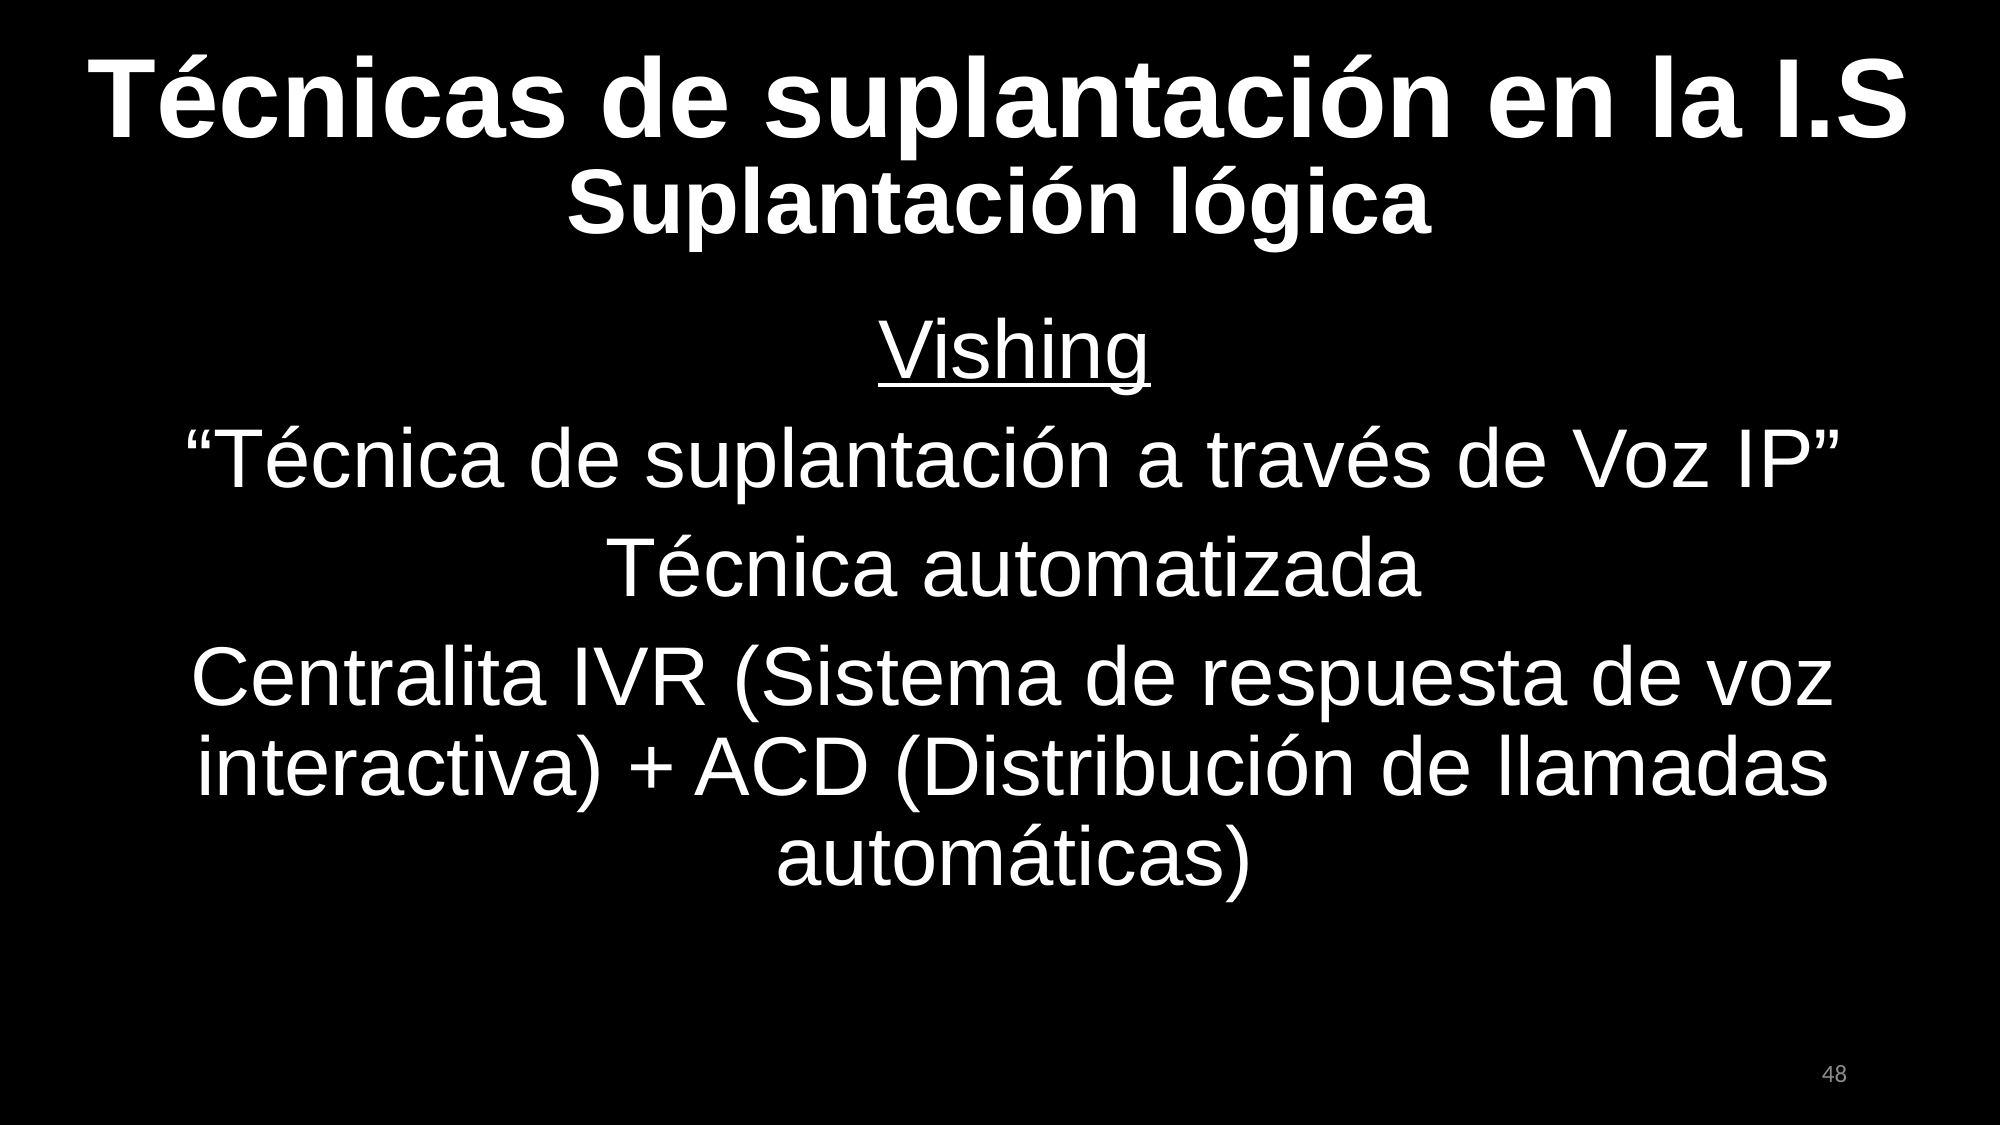

Suplantación lógica

Técnicas de suplantación en la I.S

Vishing
“Técnica de suplantación a través de Voz IP”
Técnica automatizada
Centralita IVR (Sistema de respuesta de voz interactiva) + ACD (Distribución de llamadas automáticas)

48